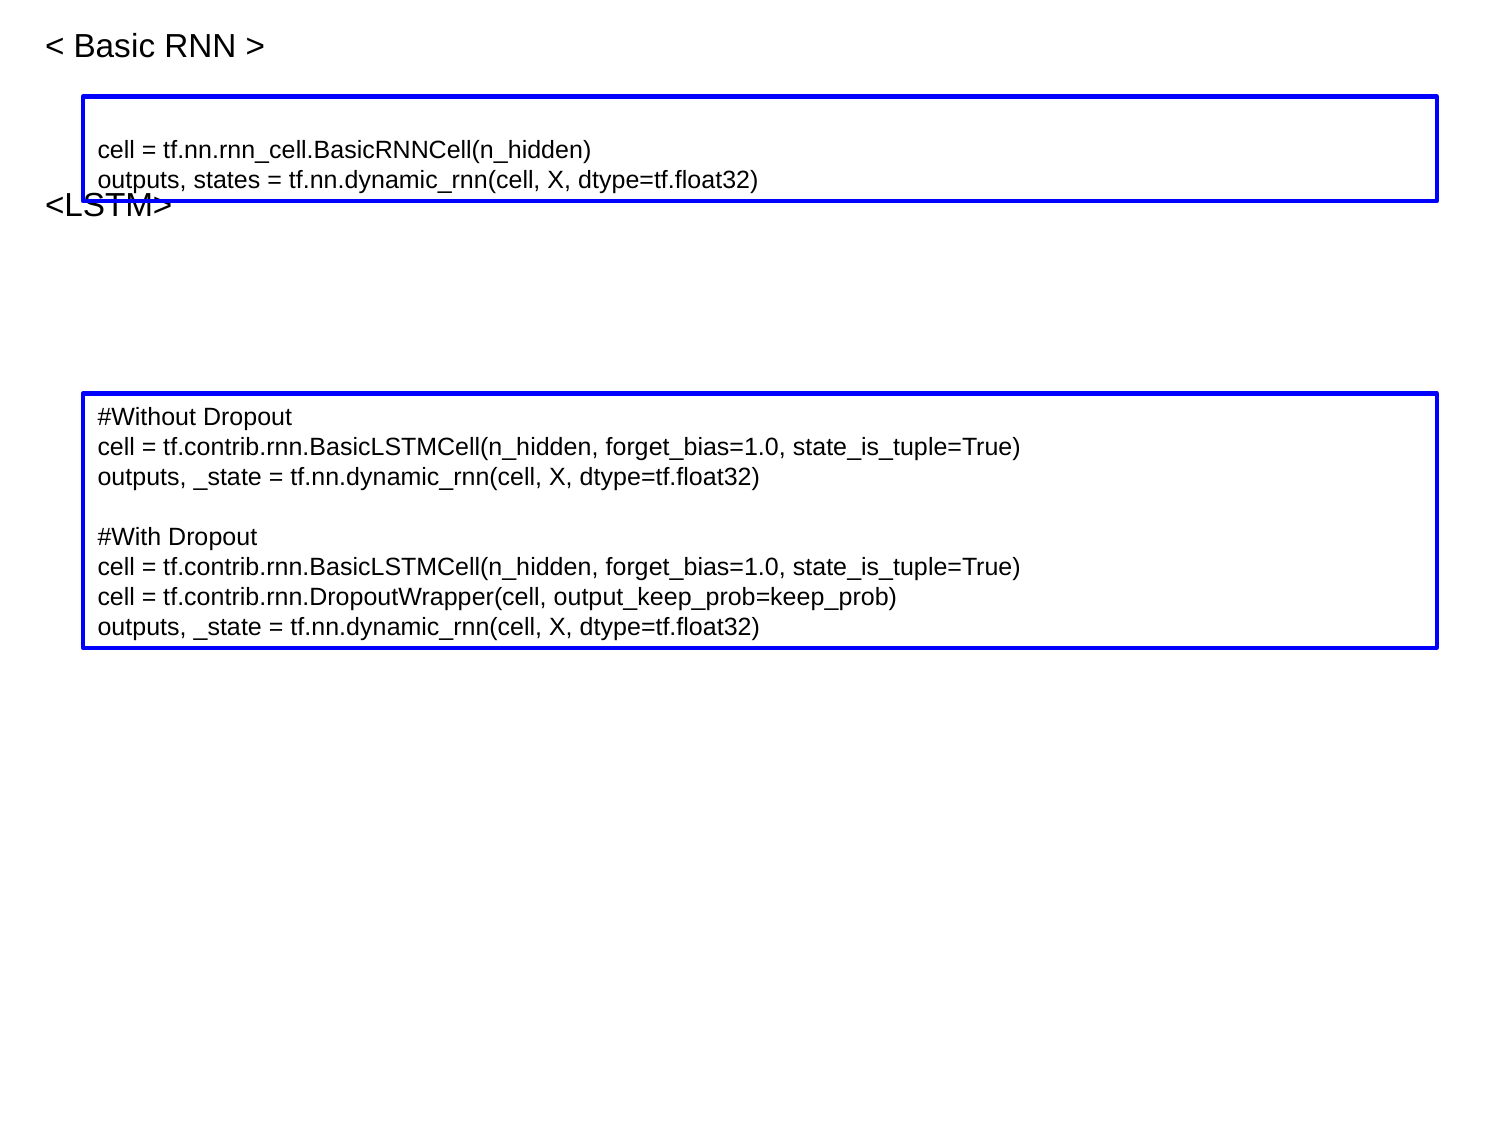

< Basic RNN >

<LSTM>

cell = tf.nn.rnn_cell.BasicRNNCell(n_hidden)
outputs, states = tf.nn.dynamic_rnn(cell, X, dtype=tf.float32)
#Without Dropout
cell = tf.contrib.rnn.BasicLSTMCell(n_hidden, forget_bias=1.0, state_is_tuple=True)
outputs, _state = tf.nn.dynamic_rnn(cell, X, dtype=tf.float32)

#With Dropout
cell = tf.contrib.rnn.BasicLSTMCell(n_hidden, forget_bias=1.0, state_is_tuple=True)
cell = tf.contrib.rnn.DropoutWrapper(cell, output_keep_prob=keep_prob)
outputs, _state = tf.nn.dynamic_rnn(cell, X, dtype=tf.float32)